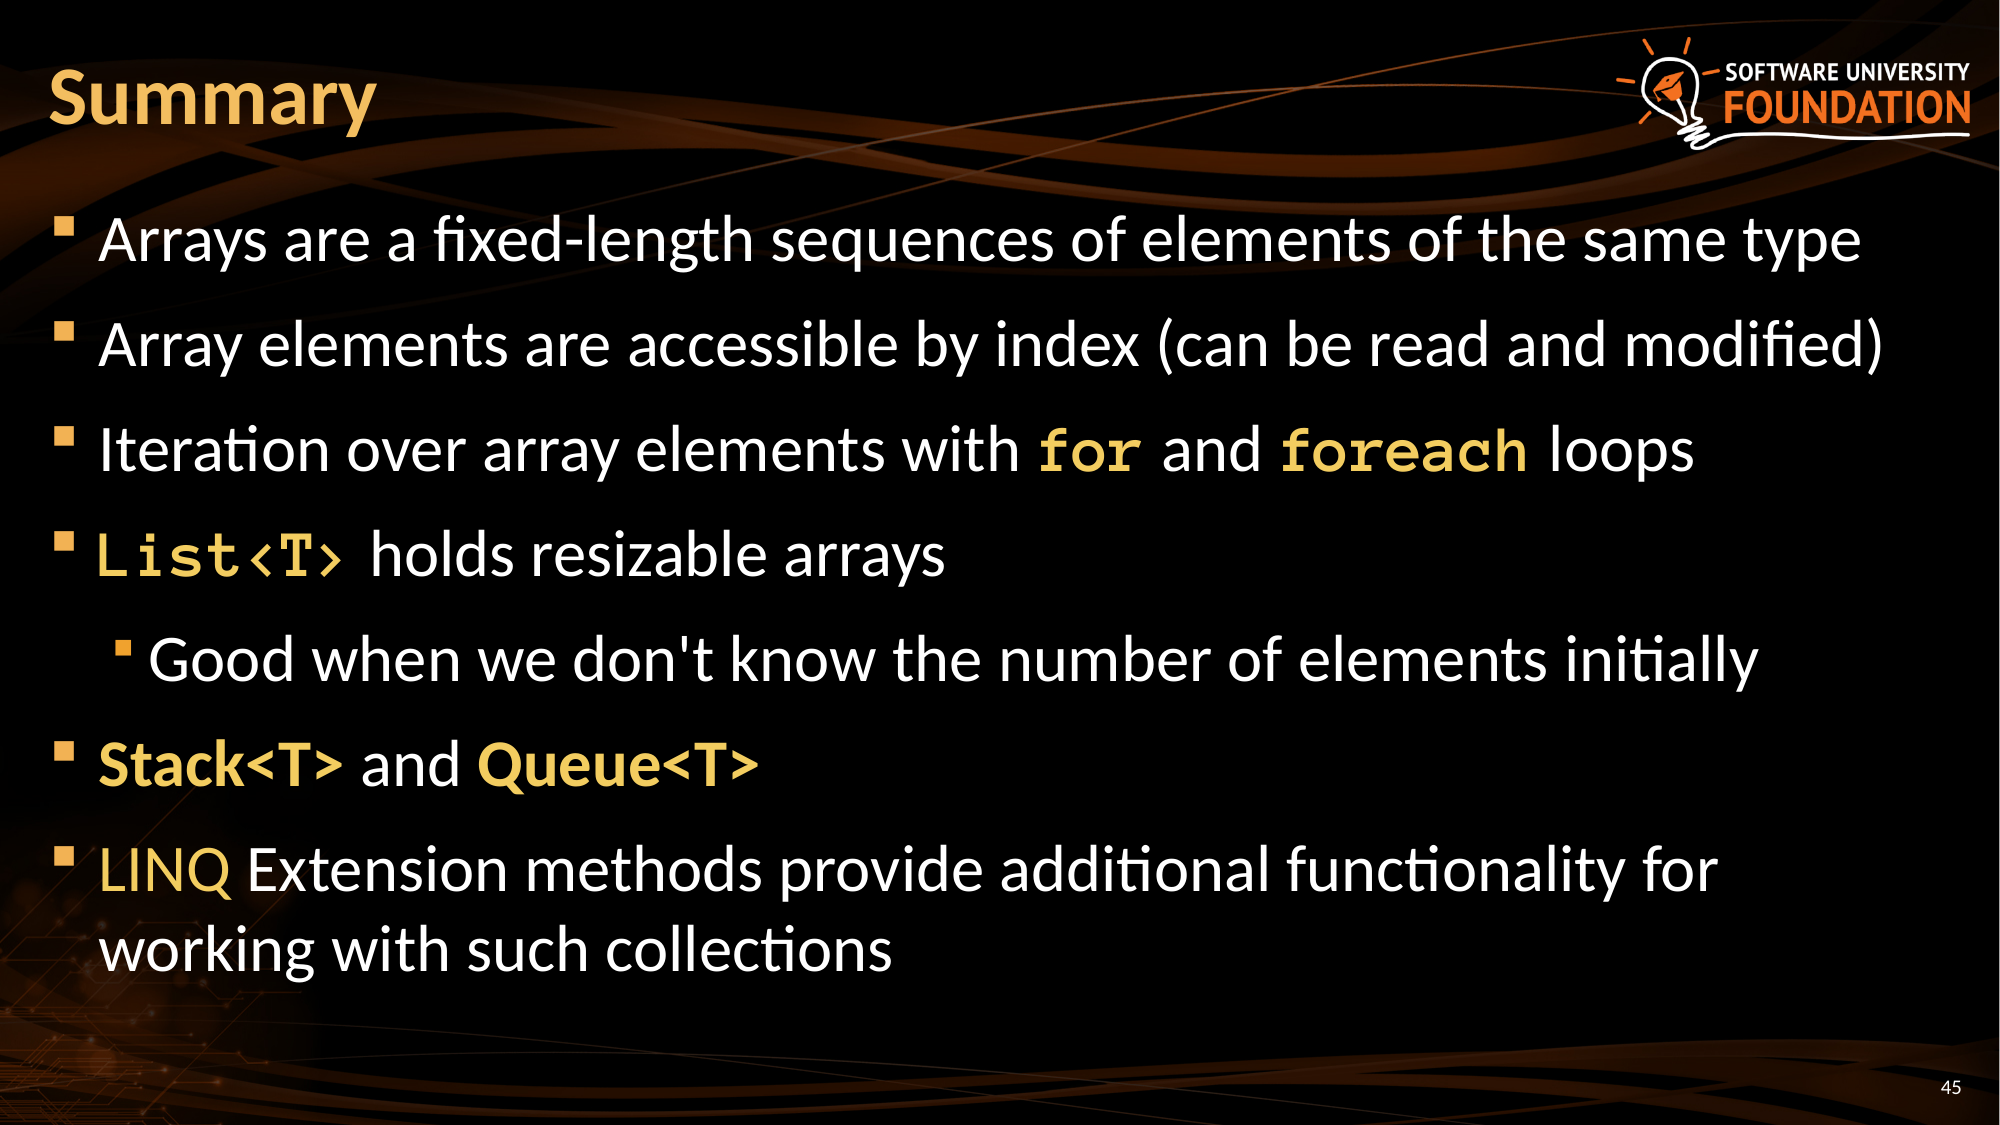

# Summary
Arrays are a fixed-length sequences of elements of the same type
Array elements are accessible by index (can be read and modified)
Iteration over array elements with for and foreach loops
List<T> holds resizable arrays
Good when we don't know the number of elements initially
Stack<T> and Queue<T>
LINQ Extension methods provide additional functionality for working with such collections
45